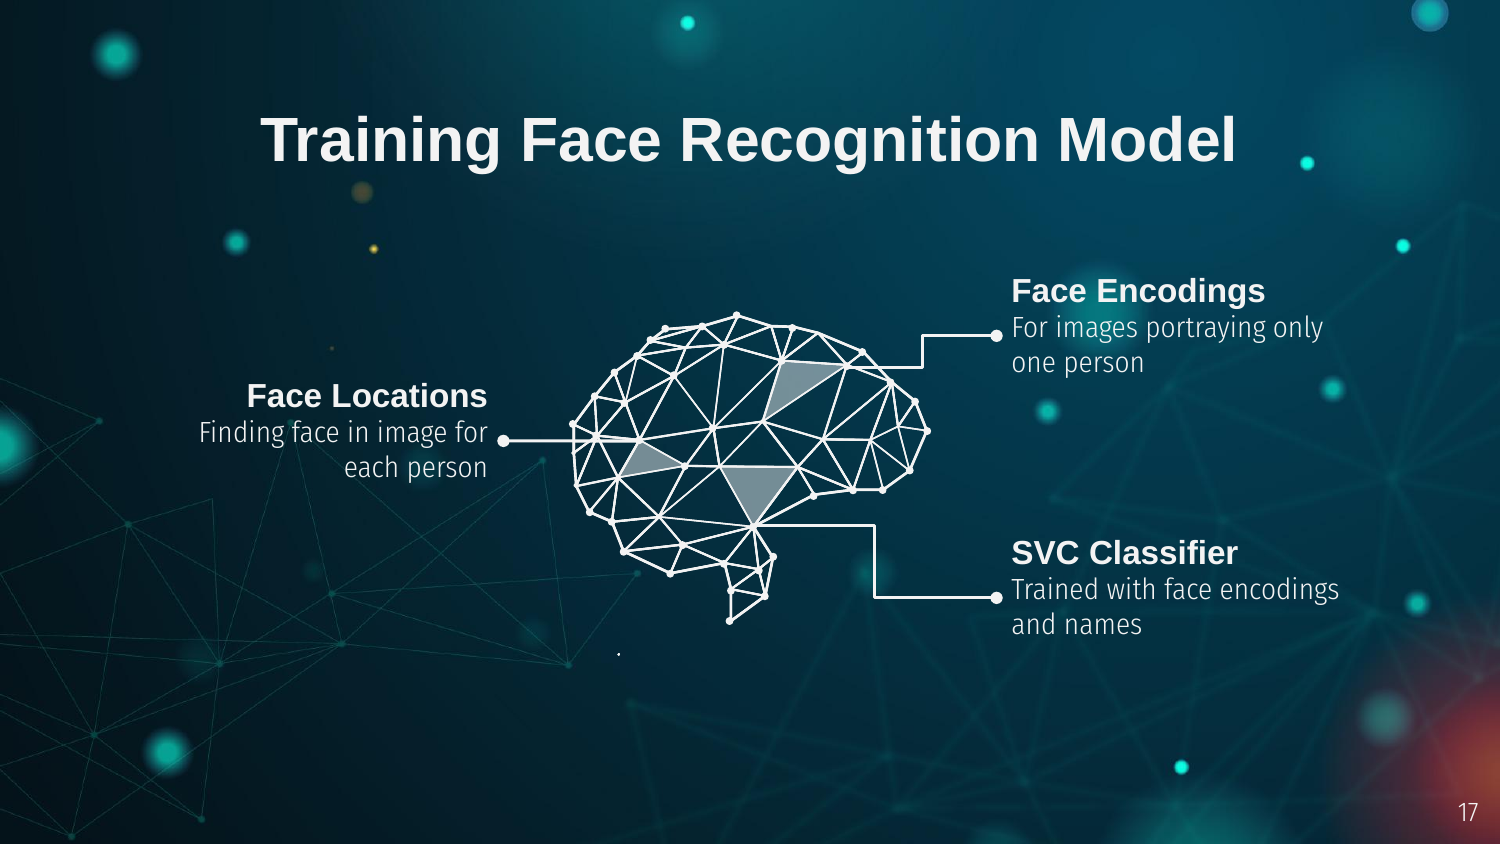

# Training Face Recognition Model
Face Encodings
For images portraying only one person

Face Locations
Finding face in image for each person
SVC Classifier
Trained with face encodings and names
17